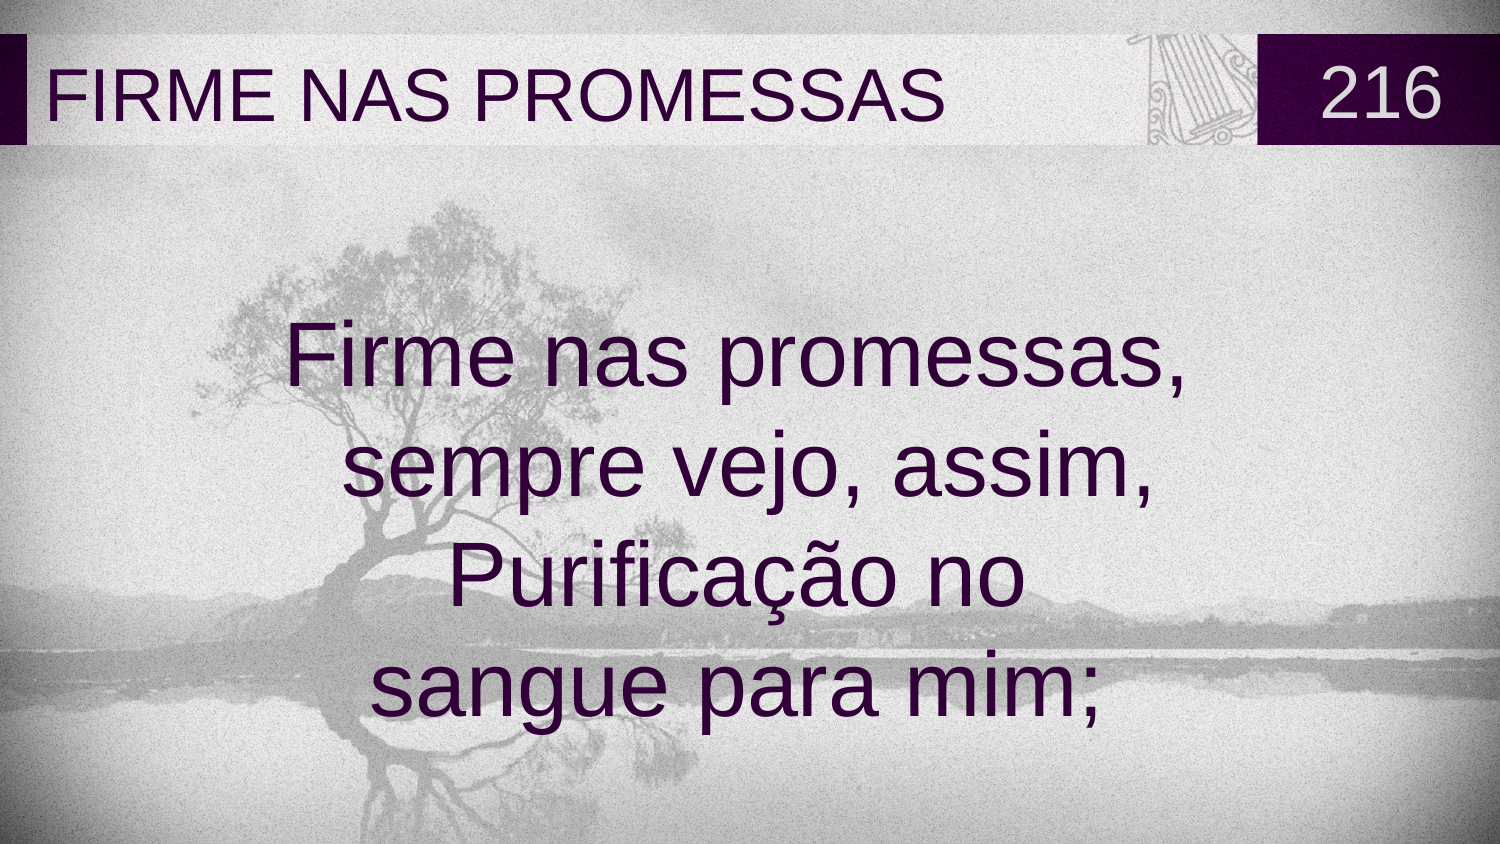

# FIRME NAS PROMESSAS
216
Firme nas promessas,
sempre vejo, assim,
Purificação no
sangue para mim;